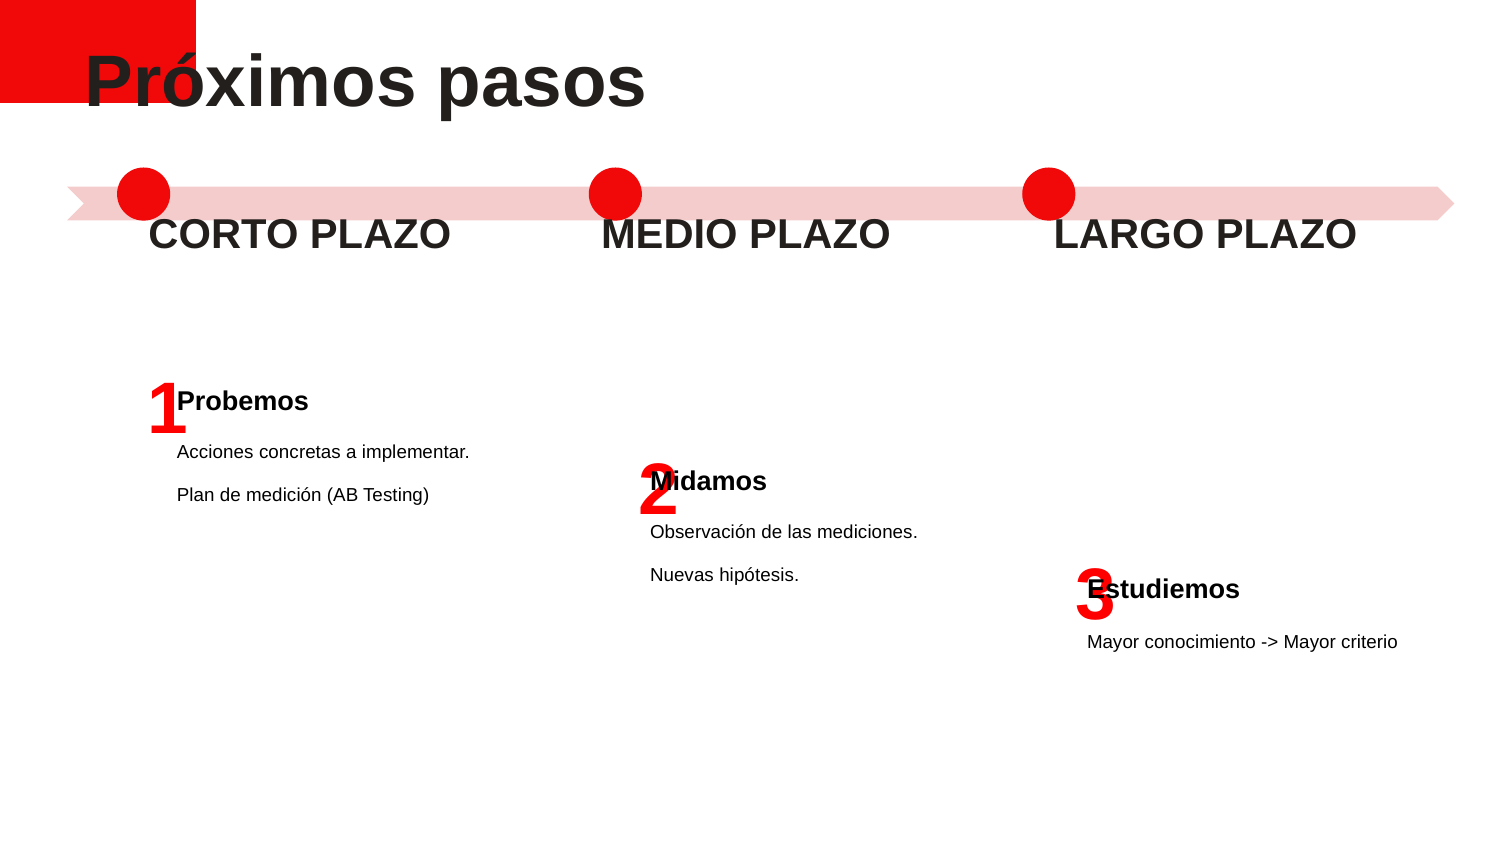

Próximos pasos

CORTO PLAZO
MEDIO PLAZO
LARGO PLAZO
1
Probemos
2
Acciones concretas a implementar.
Plan de medición (AB Testing)
Midamos
Observación de las mediciones.
Nuevas hipótesis.
3
Estudiemos
Mayor conocimiento -> Mayor criterio